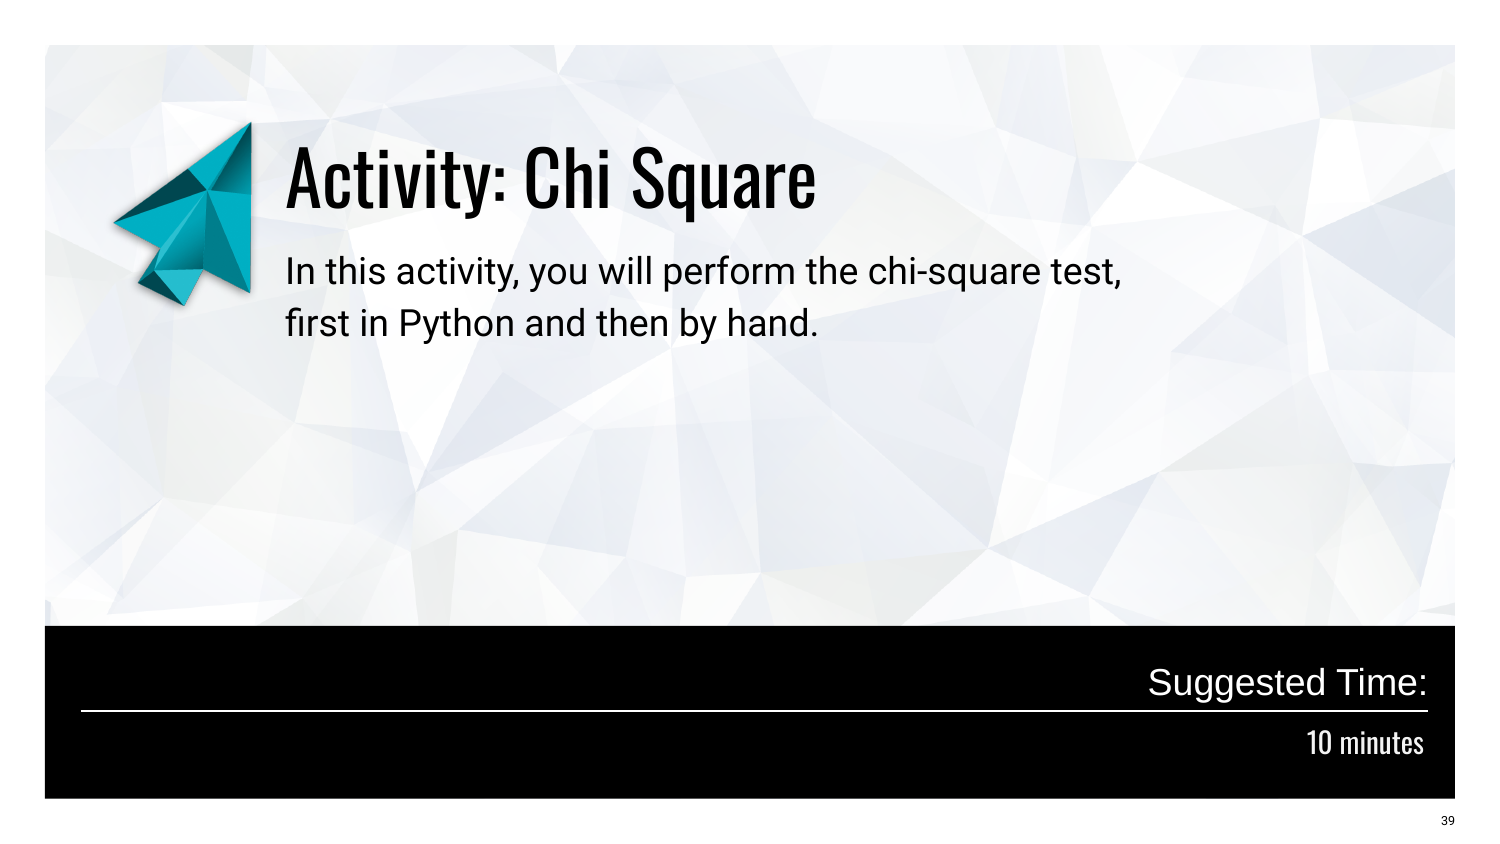

# Activity: Chi Square
In this activity, you will perform the chi-square test,
first in Python and then by hand.
10 minutes